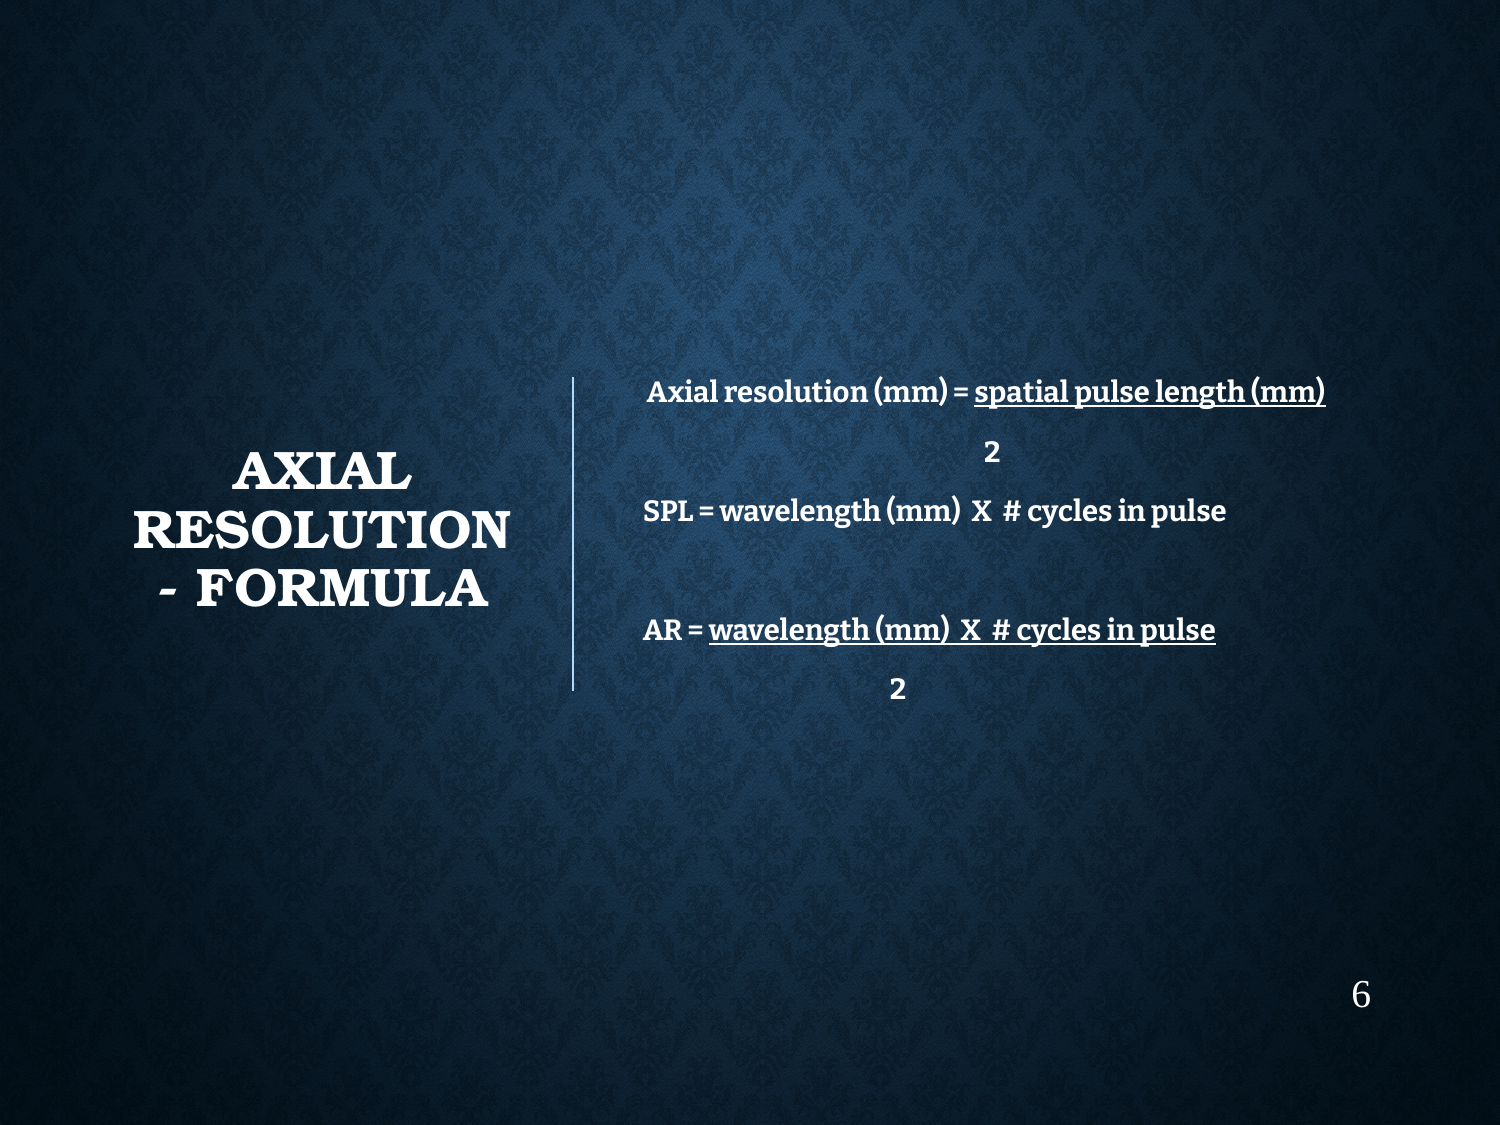

# Axial Resolution - Formula
Axial resolution (mm) = spatial pulse length (mm)
                                                                    2
   SPL = wavelength (mm)  X  # cycles in pulse

   AR = wavelength (mm)  X  # cycles in pulse
                                                  2
6